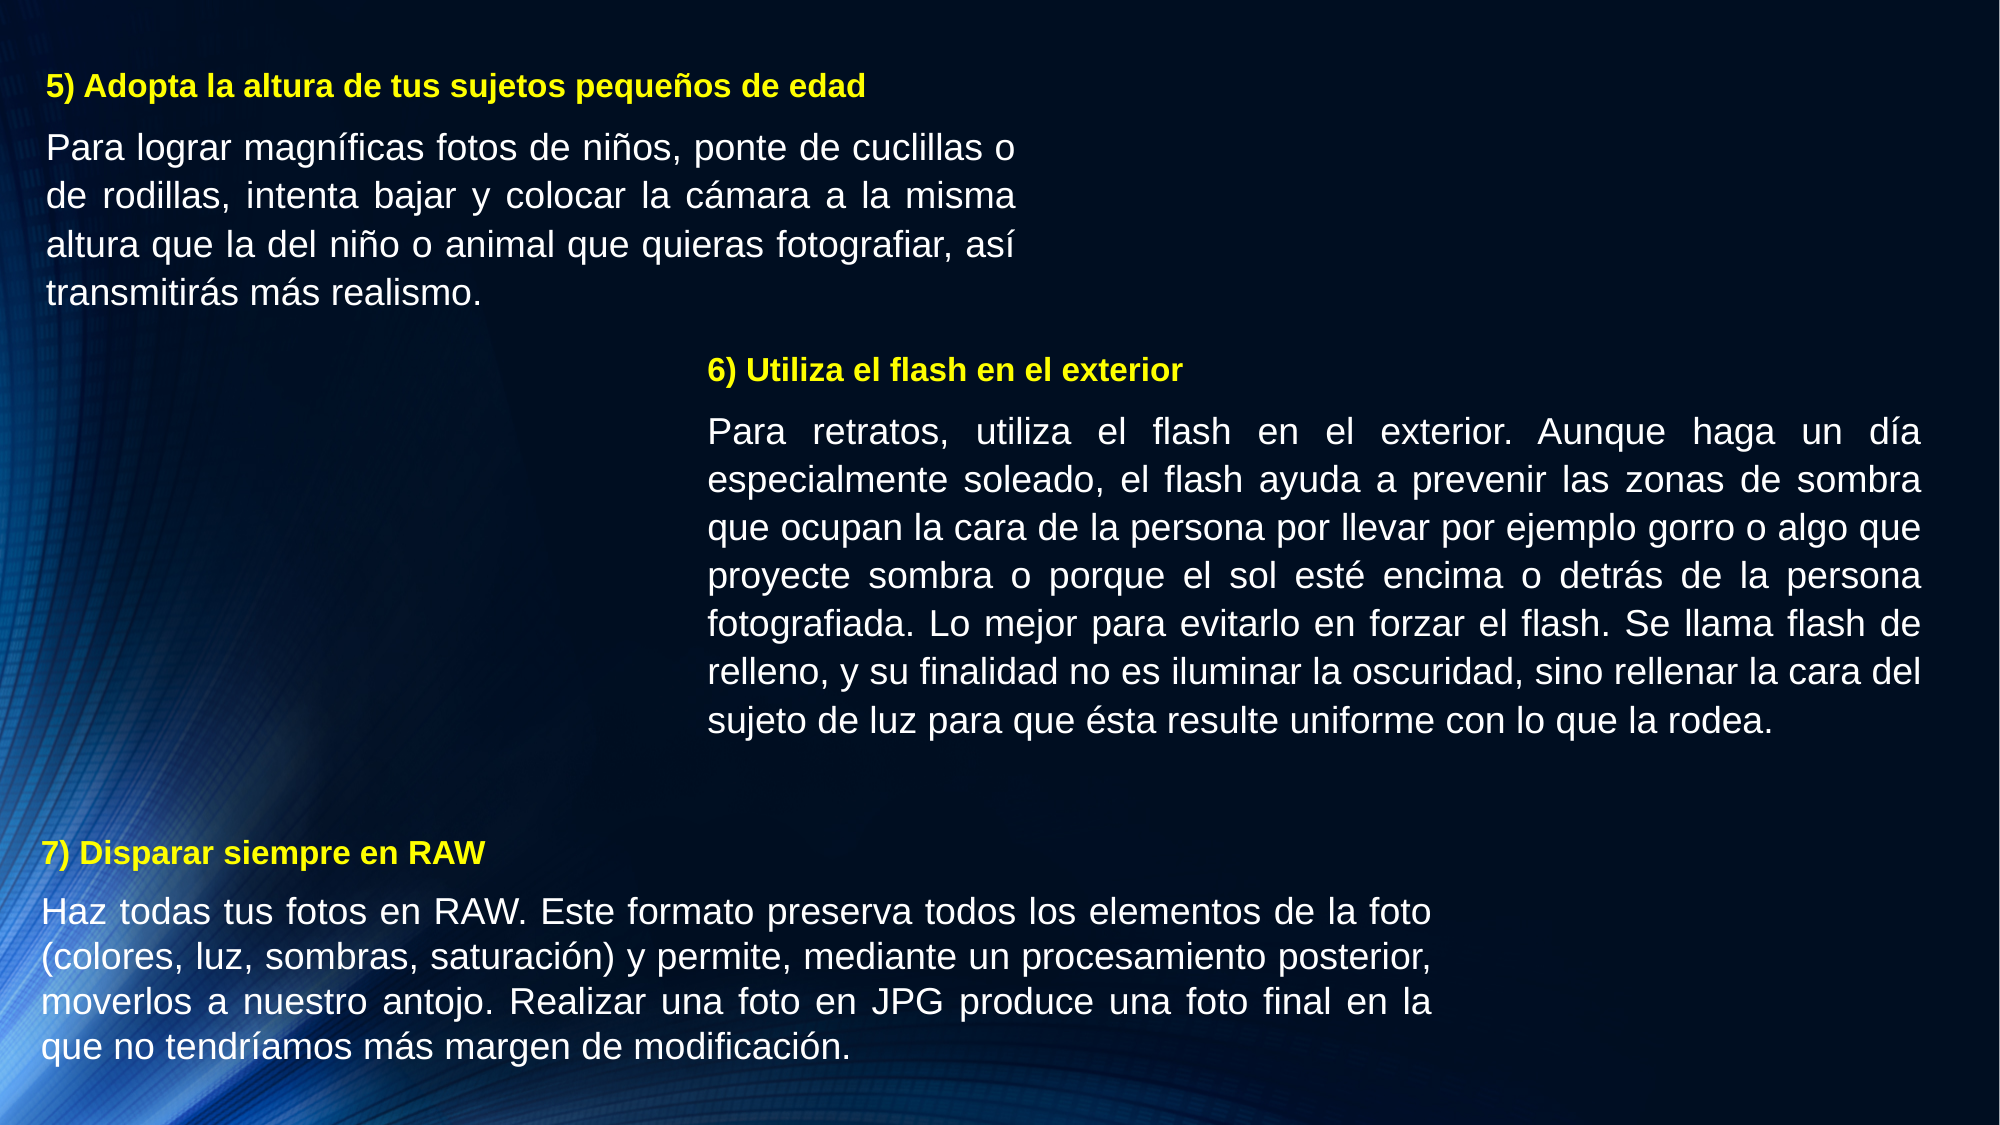

5) Adopta la altura de tus sujetos pequeños de edad
Para lograr magníficas fotos de niños, ponte de cuclillas o de rodillas, intenta bajar y colocar la cámara a la misma altura que la del niño o animal que quieras fotografiar, así transmitirás más realismo.
6) Utiliza el flash en el exterior
Para retratos, utiliza el flash en el exterior. Aunque haga un día especialmente soleado, el flash ayuda a prevenir las zonas de sombra que ocupan la cara de la persona por llevar por ejemplo gorro o algo que proyecte sombra o porque el sol esté encima o detrás de la persona fotografiada. Lo mejor para evitarlo en forzar el flash. Se llama flash de relleno, y su finalidad no es iluminar la oscuridad, sino rellenar la cara del sujeto de luz para que ésta resulte uniforme con lo que la rodea.
7) Disparar siempre en RAW
Haz todas tus fotos en RAW. Este formato preserva todos los elementos de la foto (colores, luz, sombras, saturación) y permite, mediante un procesamiento posterior, moverlos a nuestro antojo. Realizar una foto en JPG produce una foto final en la que no tendríamos más margen de modificación.